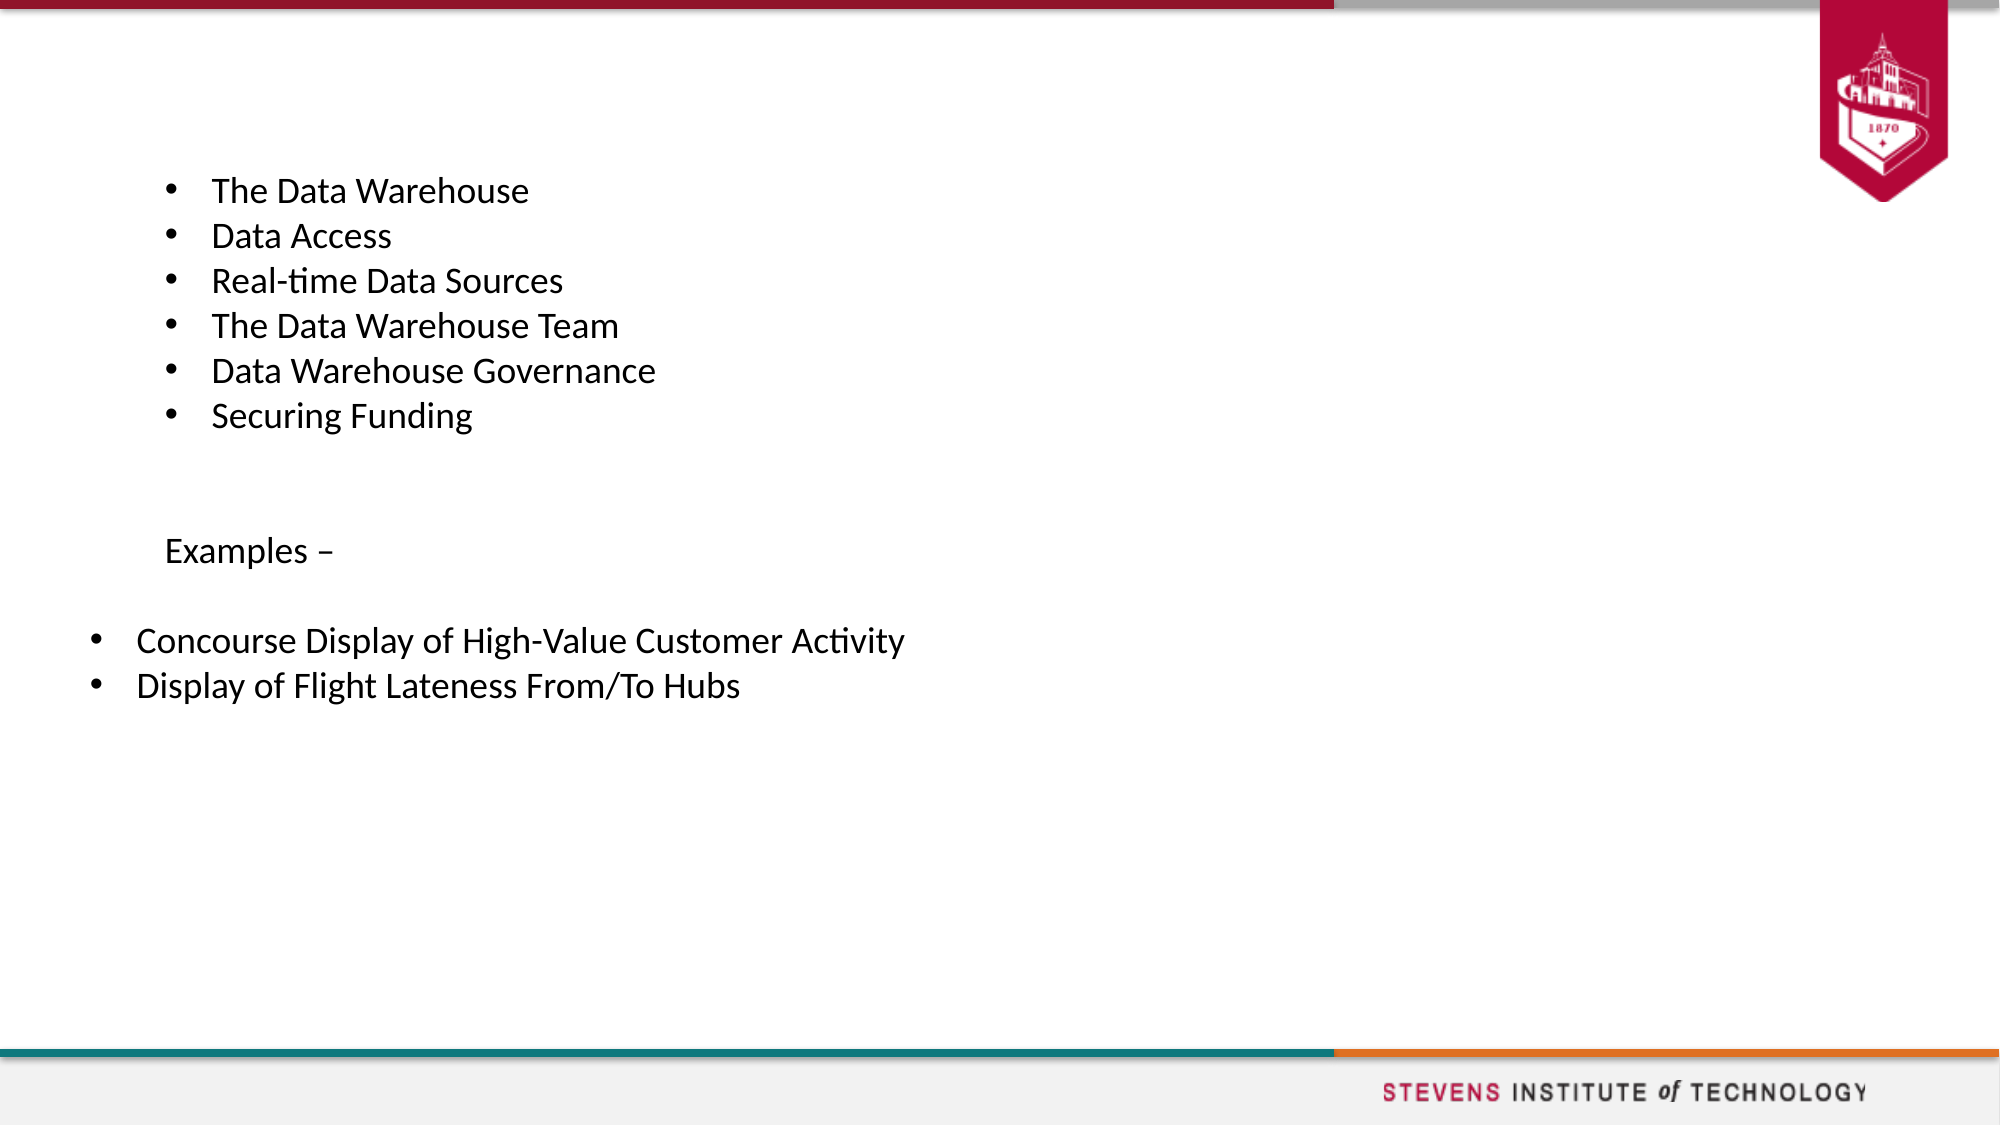

# SUPPORTING FIRST TO FAVORITE WITH TECHNOLOGY

The Data Warehouse
Data Access
Real-time Data Sources
The Data Warehouse Team
Data Warehouse Governance
Securing Funding

Examples –

Concourse Display of High-Value Customer Activity
Display of Flight Lateness From/To Hubs